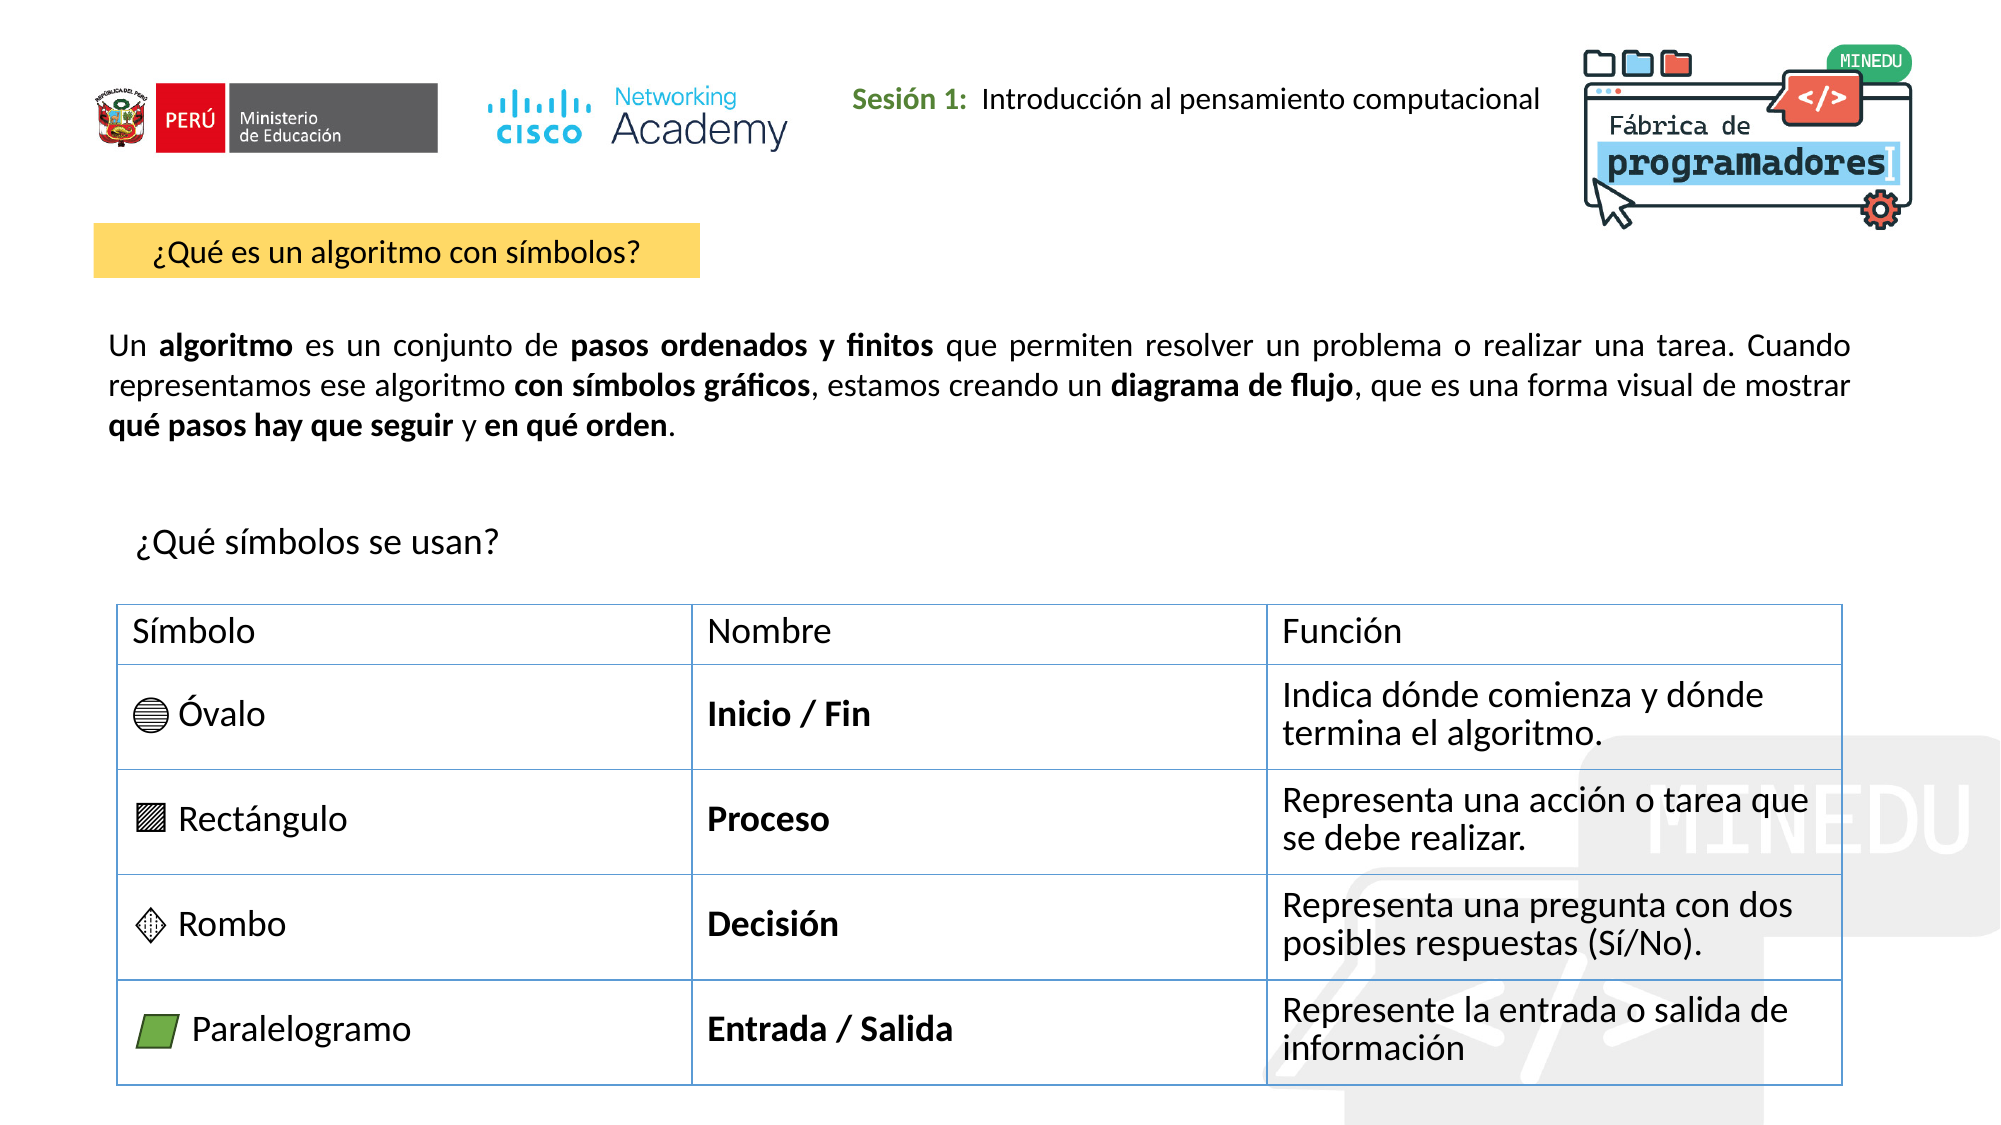

¿Qué es un algoritmo con símbolos?
Un algoritmo es un conjunto de pasos ordenados y finitos que permiten resolver un problema o realizar una tarea. Cuando representamos ese algoritmo con símbolos gráficos, estamos creando un diagrama de flujo, que es una forma visual de mostrar qué pasos hay que seguir y en qué orden.
¿Qué símbolos se usan?
| Símbolo | Nombre | Función |
| --- | --- | --- |
| 🔵 Óvalo | Inicio / Fin | Indica dónde comienza y dónde termina el algoritmo. |
| 🟪 Rectángulo | Proceso | Representa una acción o tarea que se debe realizar. |
| 🔶 Rombo | Decisión | Representa una pregunta con dos posibles respuestas (Sí/No). |
| Paralelogramo | Entrada / Salida | Represente la entrada o salida de información |